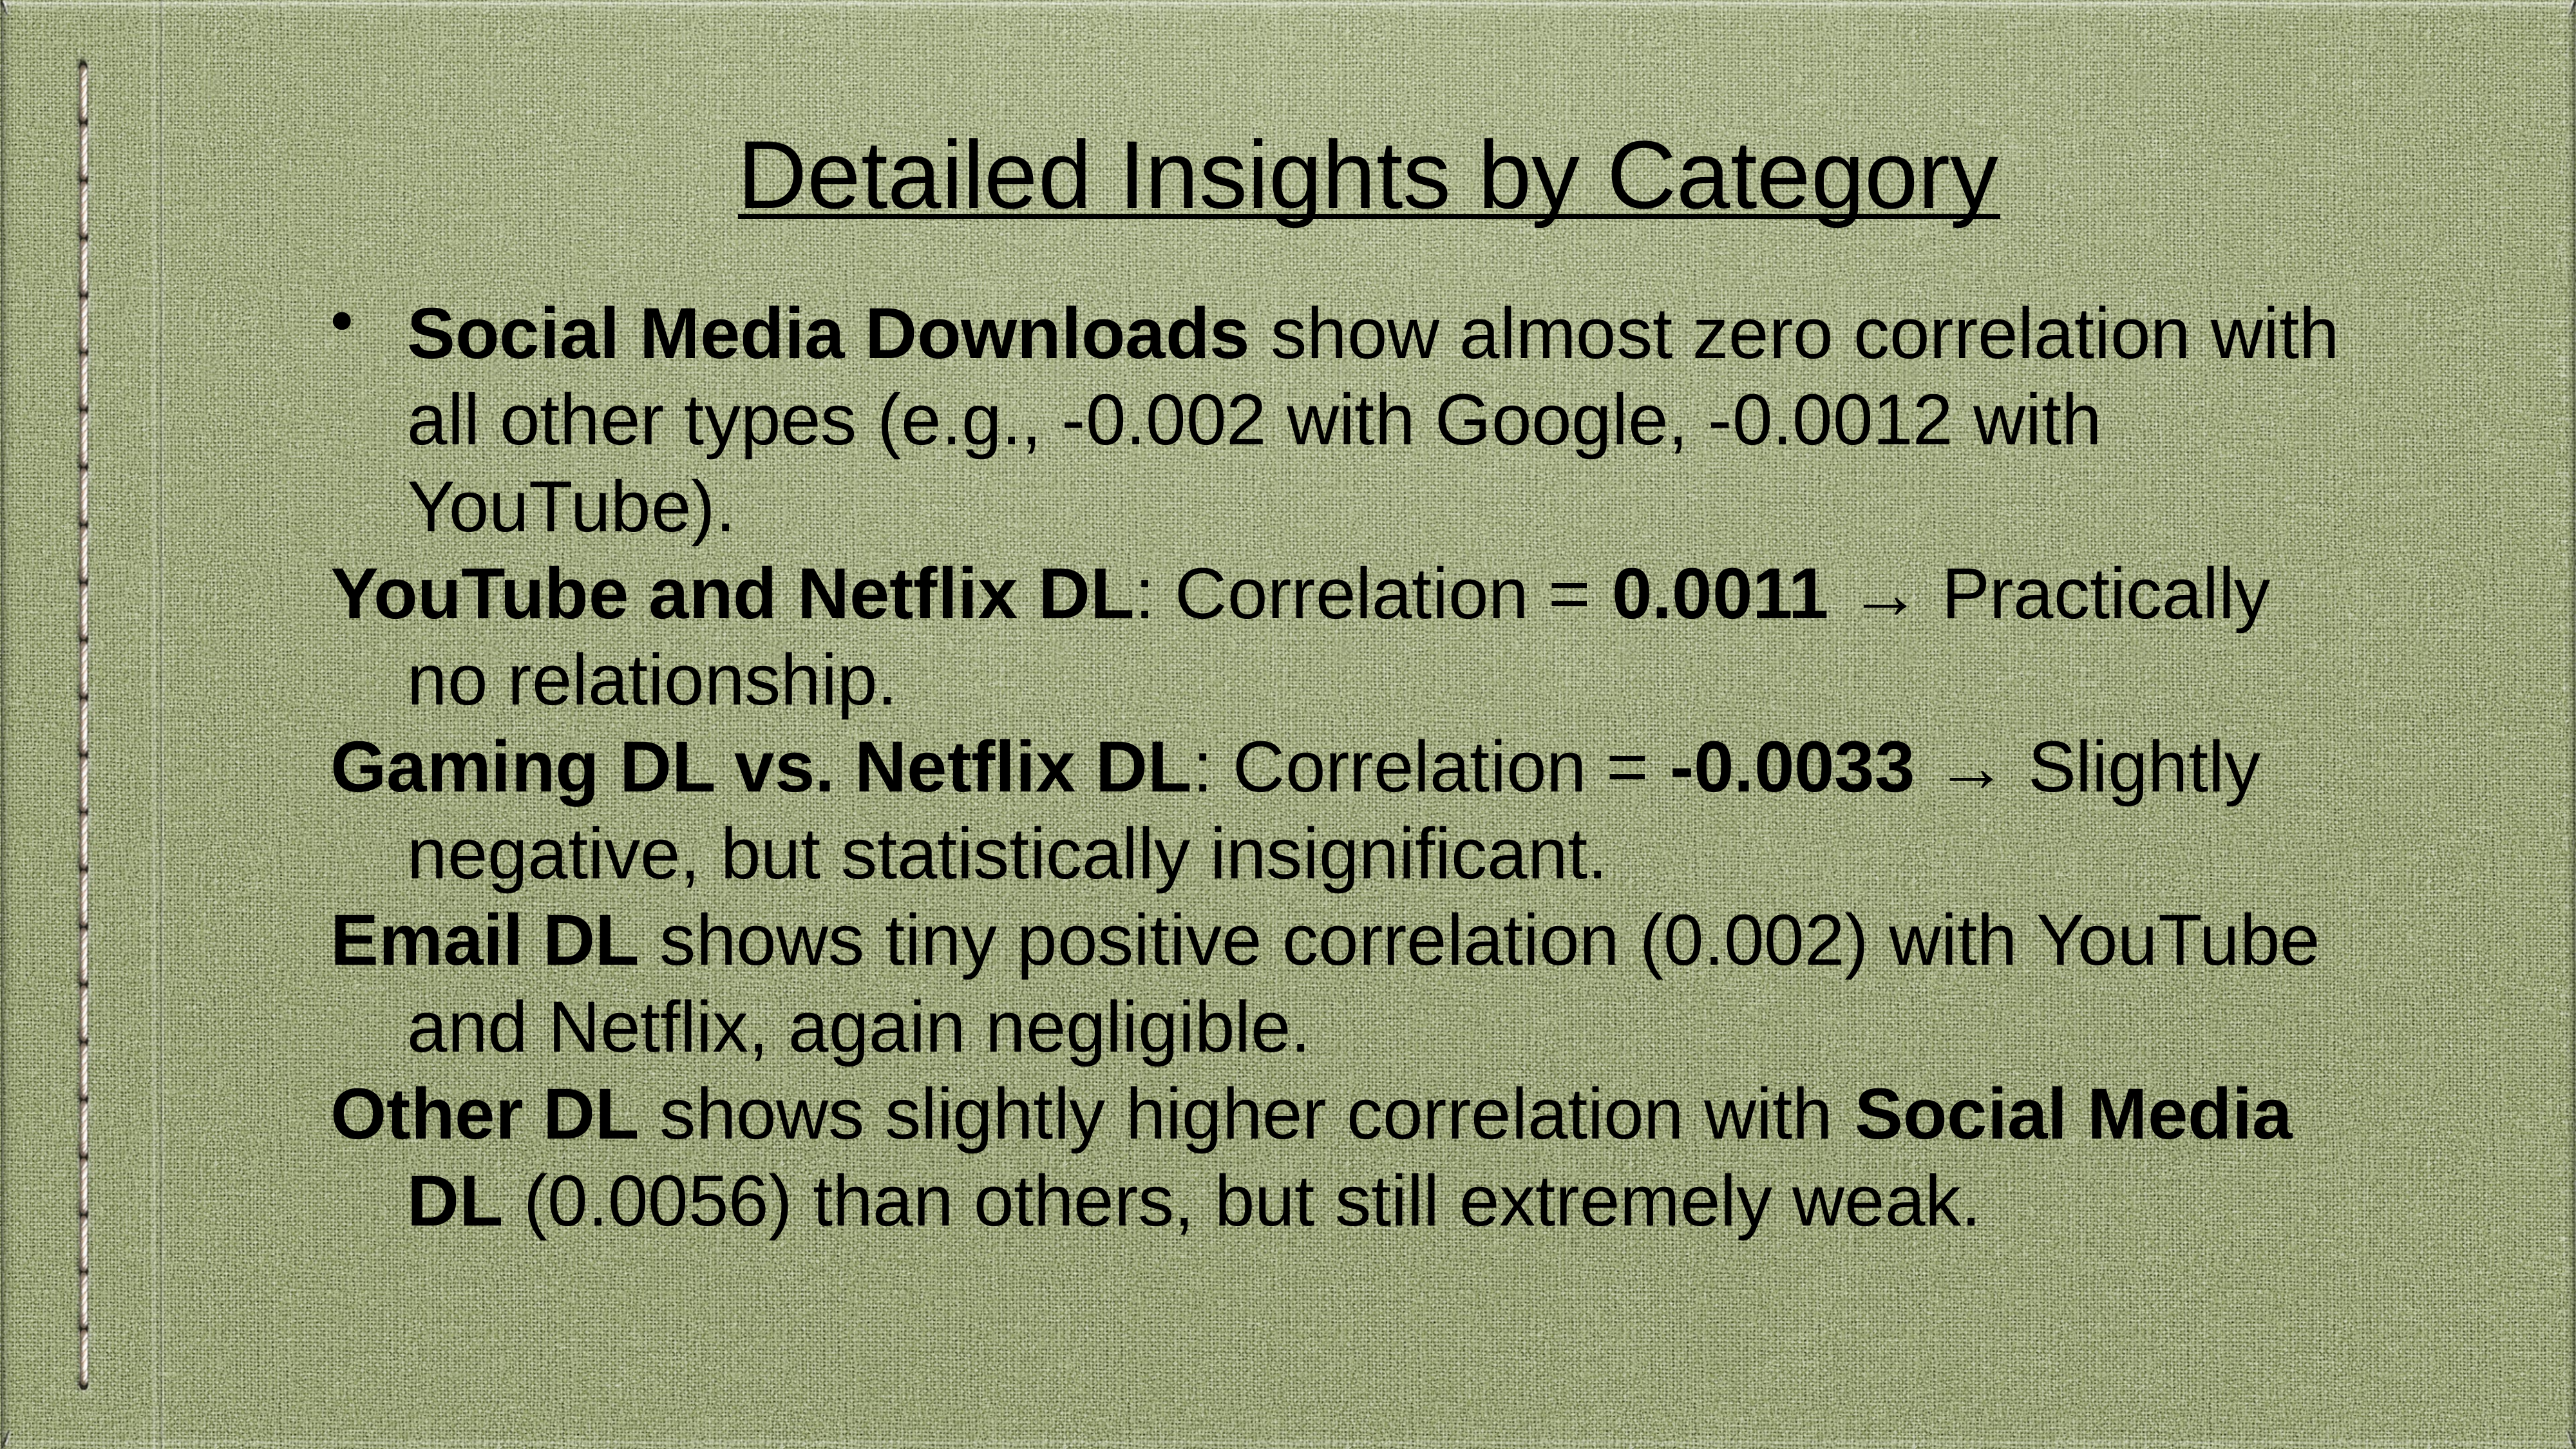

Detailed Insights by Category
# Social Media Downloads show almost zero correlation with all other types (e.g., -0.002 with Google, -0.0012 with YouTube).
YouTube and Netflix DL: Correlation = 0.0011 → Practically no relationship.
Gaming DL vs. Netflix DL: Correlation = -0.0033 → Slightly negative, but statistically insignificant.
Email DL shows tiny positive correlation (0.002) with YouTube and Netflix, again negligible.
Other DL shows slightly higher correlation with Social Media DL (0.0056) than others, but still extremely weak.